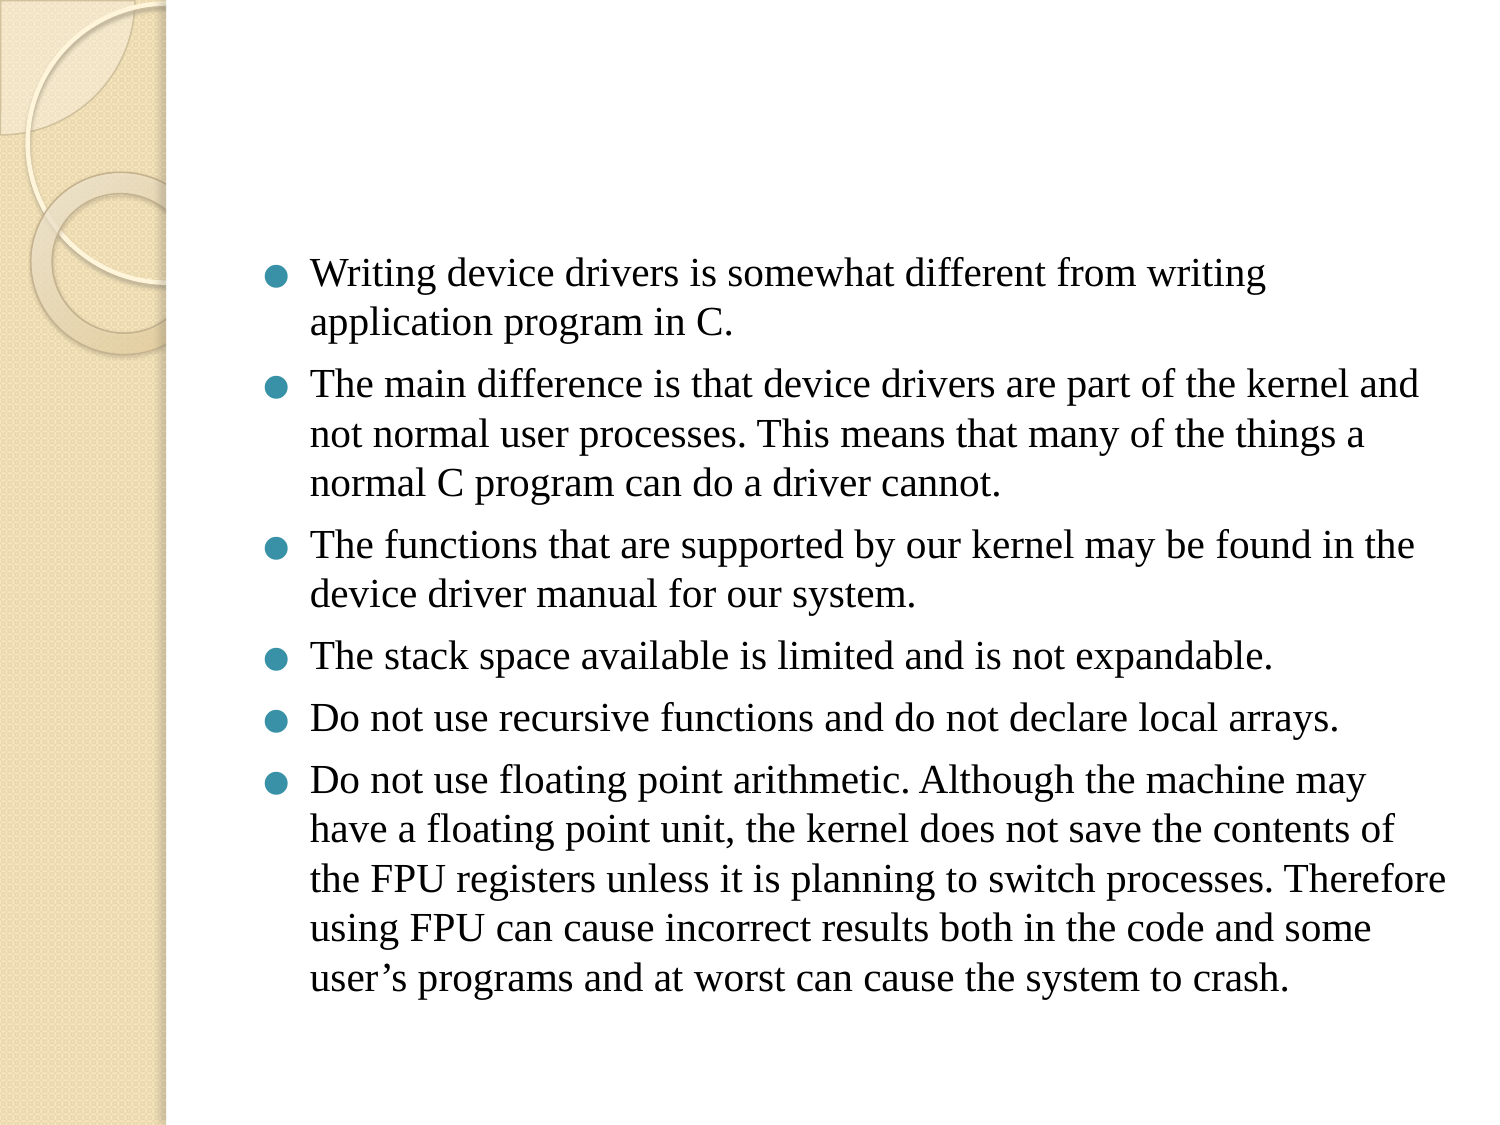

#
Writing device drivers is somewhat different from writing application program in C.
The main difference is that device drivers are part of the kernel and not normal user processes. This means that many of the things a normal C program can do a driver cannot.
The functions that are supported by our kernel may be found in the device driver manual for our system.
The stack space available is limited and is not expandable.
Do not use recursive functions and do not declare local arrays.
Do not use floating point arithmetic. Although the machine may have a floating point unit, the kernel does not save the contents of the FPU registers unless it is planning to switch processes. Therefore using FPU can cause incorrect results both in the code and some user’s programs and at worst can cause the system to crash.